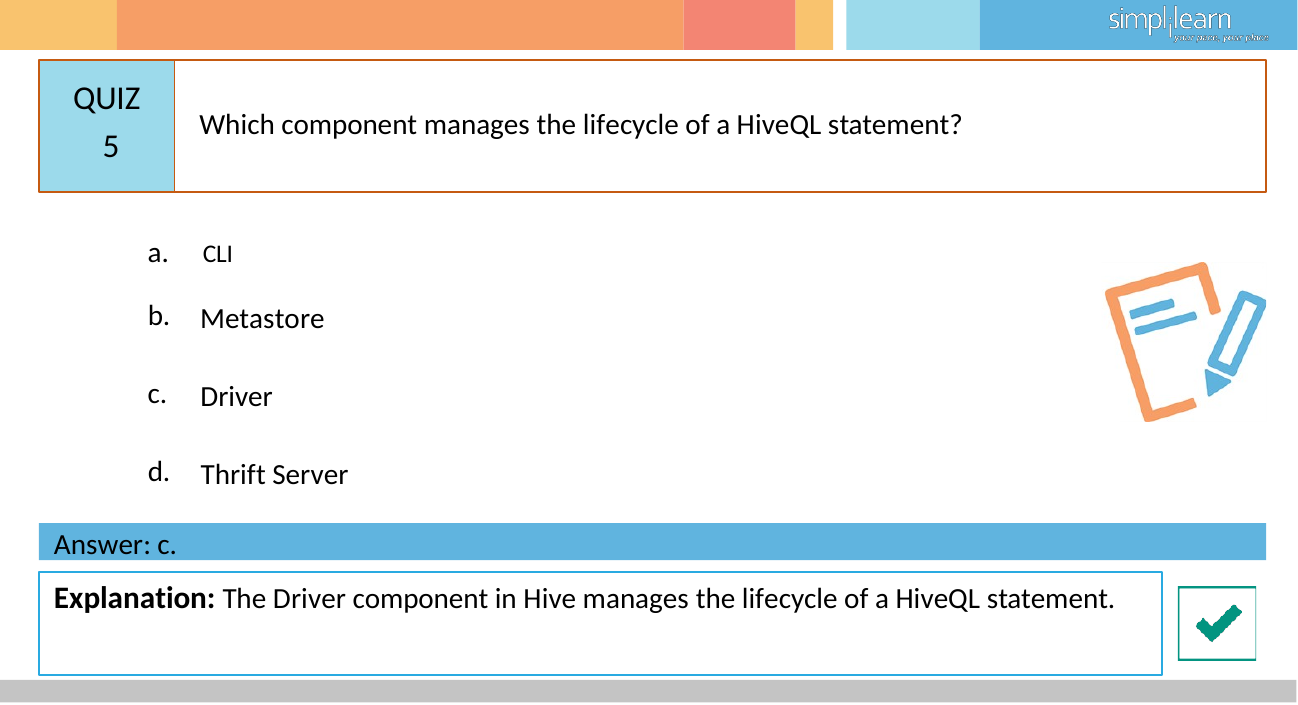

# QUIZ 5
Which component manages the lifecycle of a HiveQL statement?
a.	CLI

b.
Metastore
c.
Driver
d.
Thrift Server
Answer: c.

Explanation: The Driver component in Hive manages the lifecycle of a HiveQL statement.